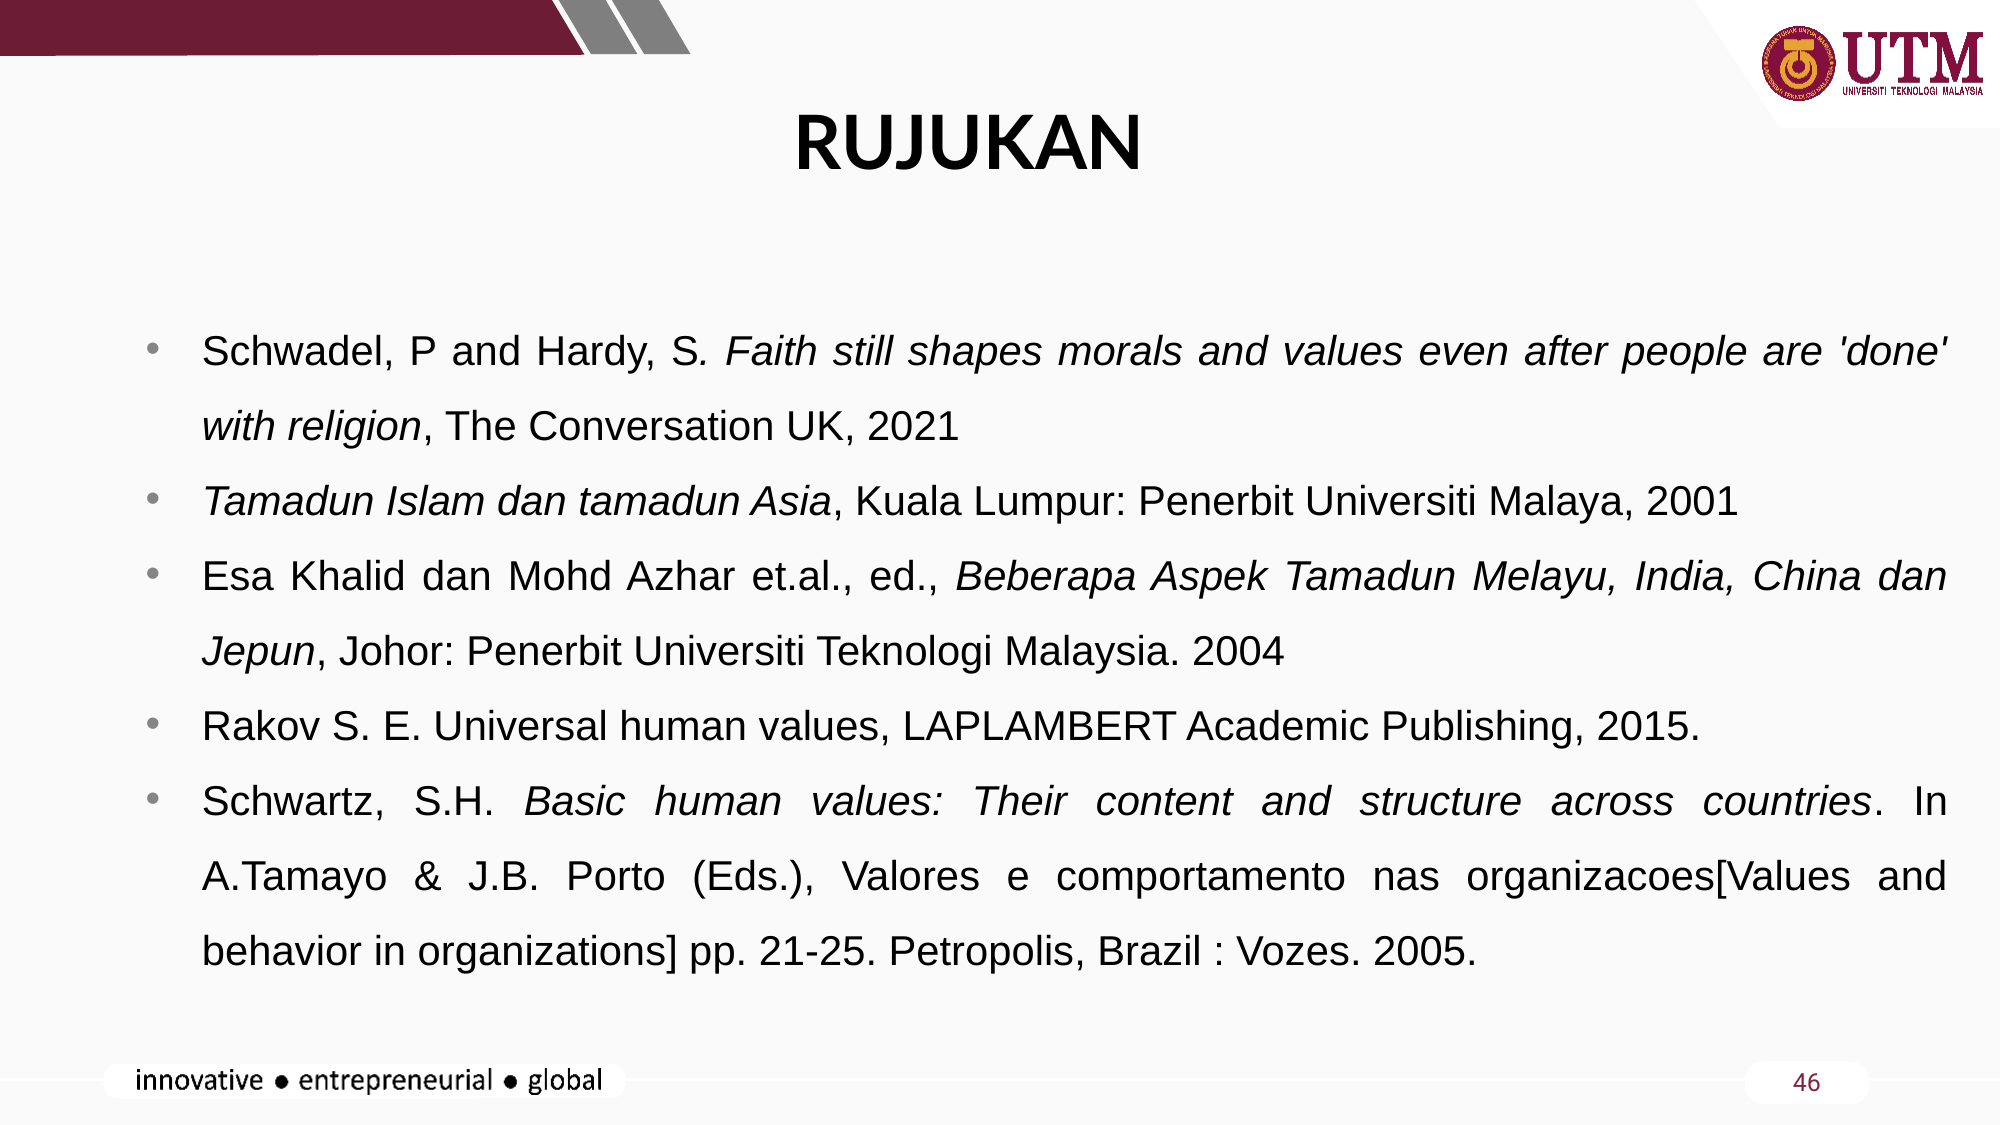

RUJUKAN
Schwadel, P and Hardy, S. Faith still shapes morals and values even after people are 'done' with religion, The Conversation UK, 2021
Tamadun Islam dan tamadun Asia, Kuala Lumpur: Penerbit Universiti Malaya, 2001
Esa Khalid dan Mohd Azhar et.al., ed., Beberapa Aspek Tamadun Melayu, India, China dan Jepun, Johor: Penerbit Universiti Teknologi Malaysia. 2004
Rakov S. E. Universal human values, LAPLAMBERT Academic Publishing, 2015.
Schwartz, S.H. Basic human values: Their content and structure across countries. In A.Tamayo & J.B. Porto (Eds.), Valores e comportamento nas organizacoes[Values and behavior in organizations] pp. 21-25. Petropolis, Brazil : Vozes. 2005.
46